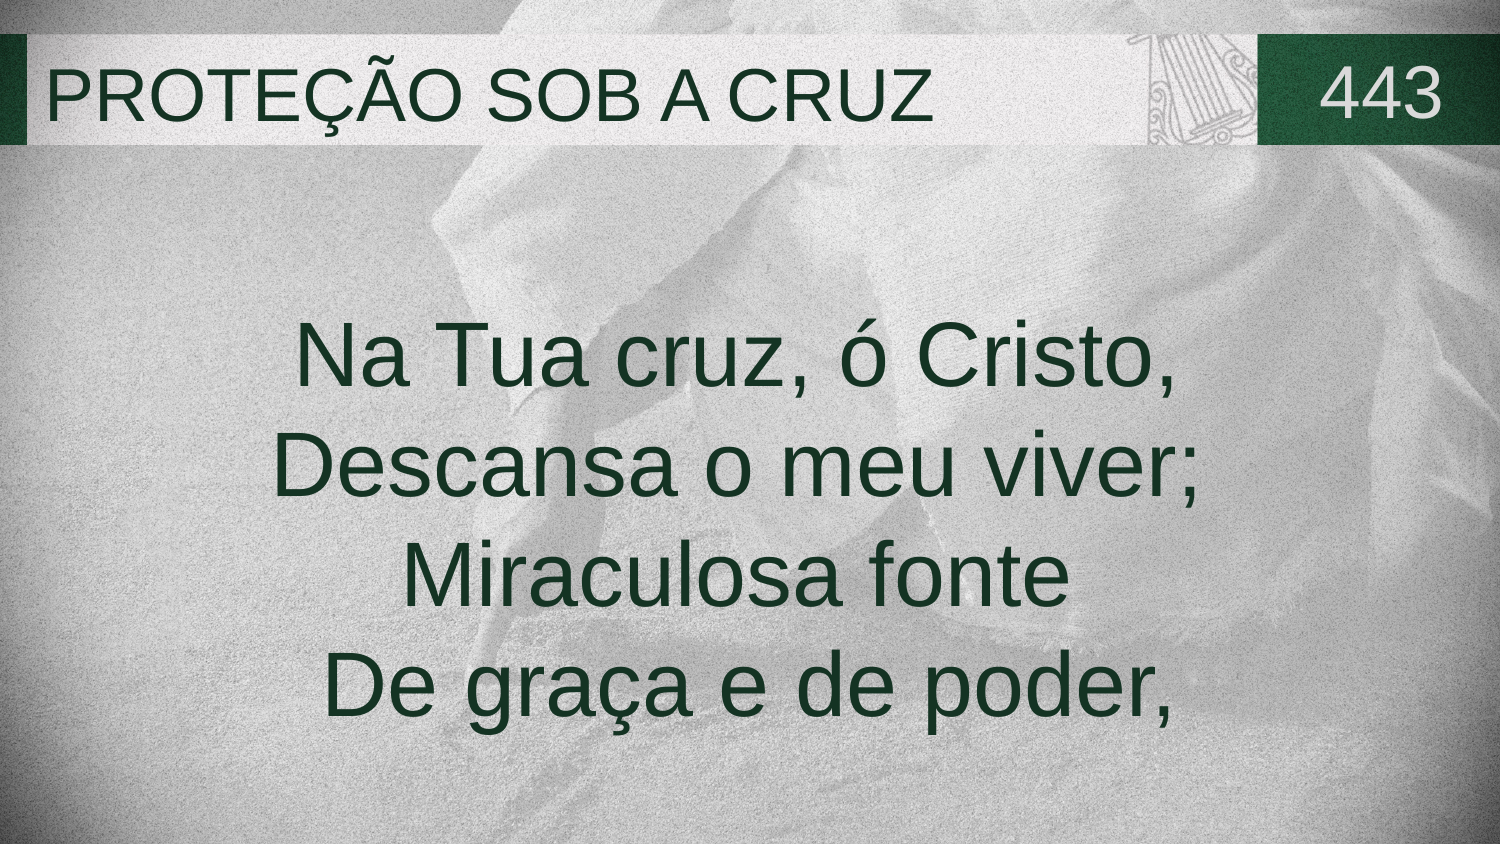

# PROTEÇÃO SOB A CRUZ
443
Na Tua cruz, ó Cristo,
Descansa o meu viver;
Miraculosa fonte
De graça e de poder,